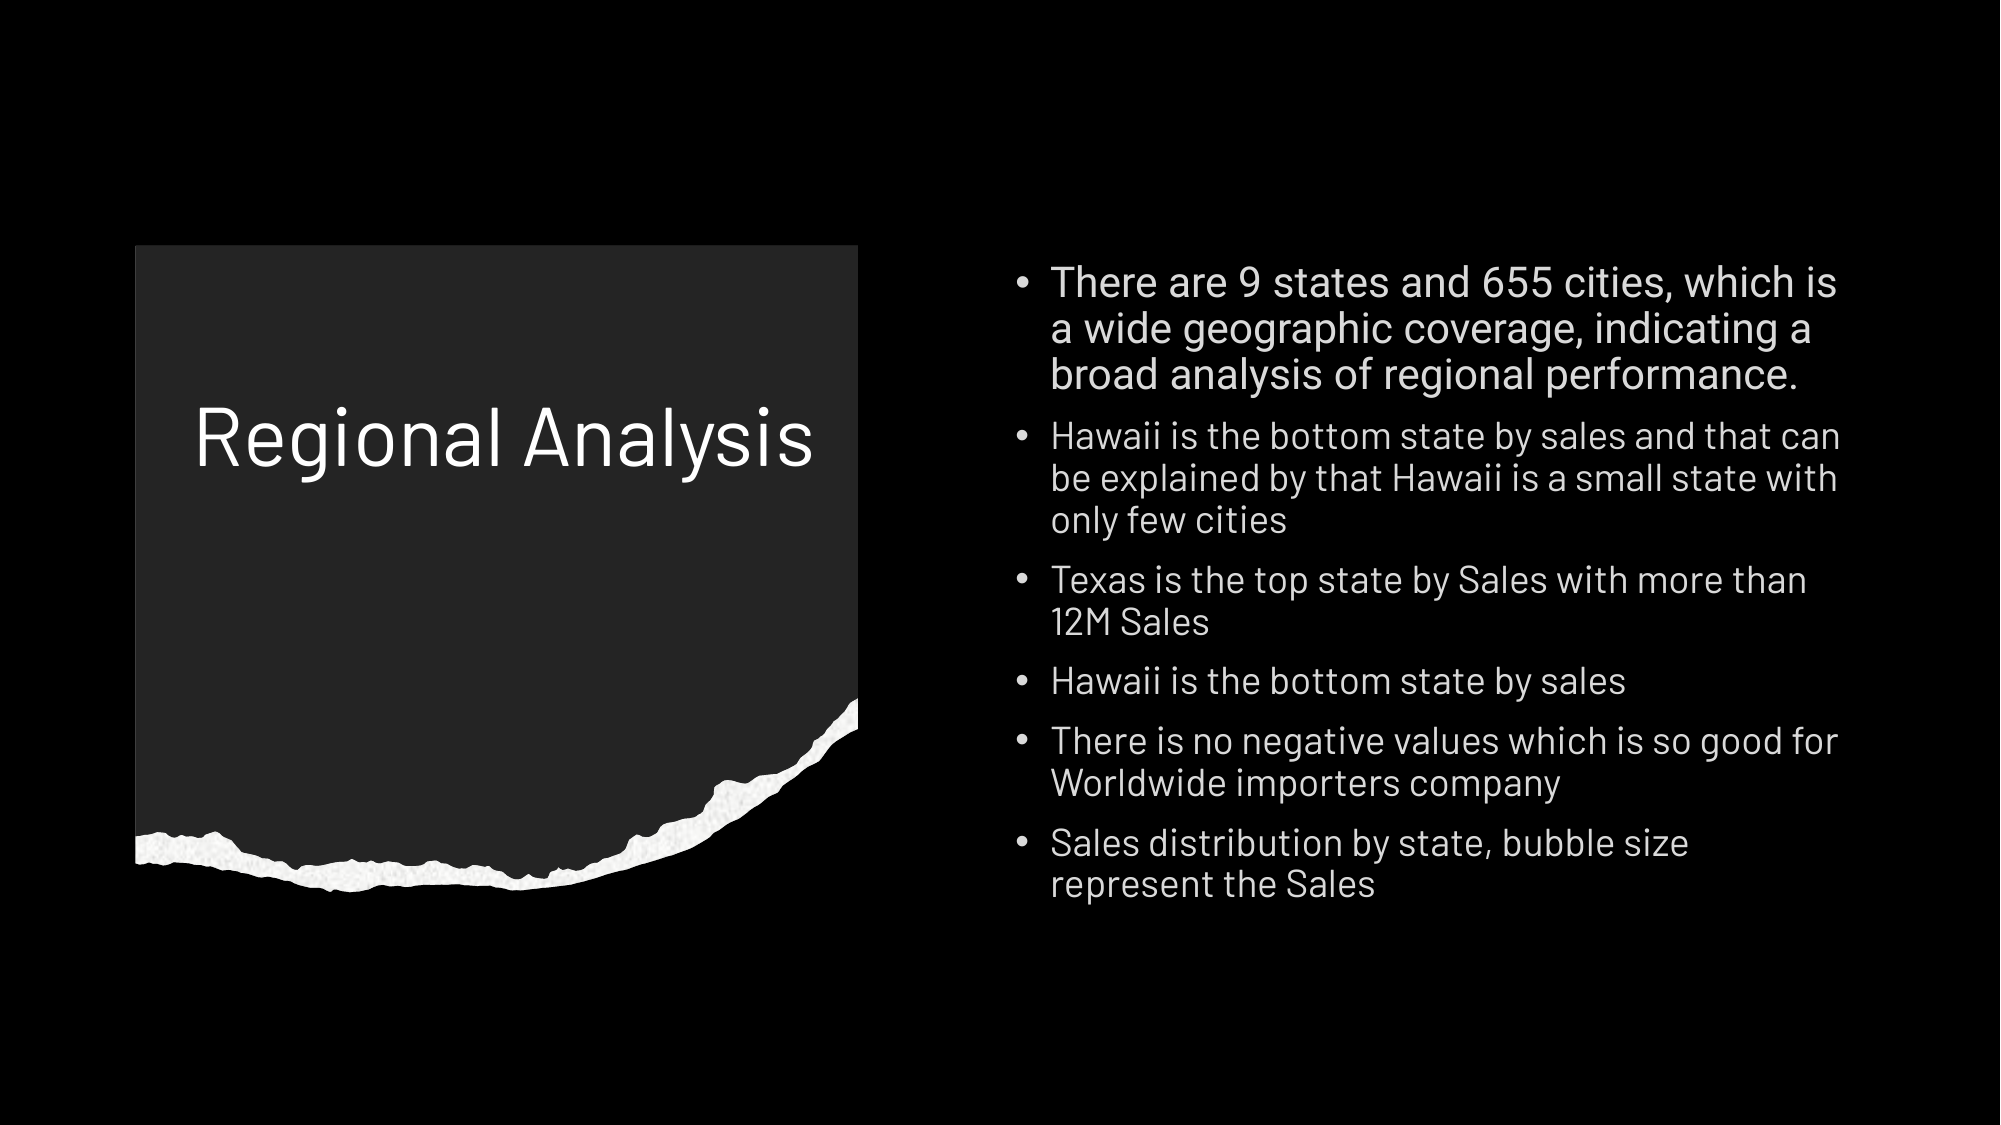

There are 9 states and 655 cities, which is a wide geographic coverage, indicating a broad analysis of regional performance.
Hawaii is the bottom state by sales and that can be explained by that Hawaii is a small state with only few cities
Texas is the top state by Sales with more than 12M Sales
Hawaii is the bottom state by sales
There is no negative values which is so good for Worldwide importers company
Sales distribution by state, bubble size represent the Sales

# Regional Analysis